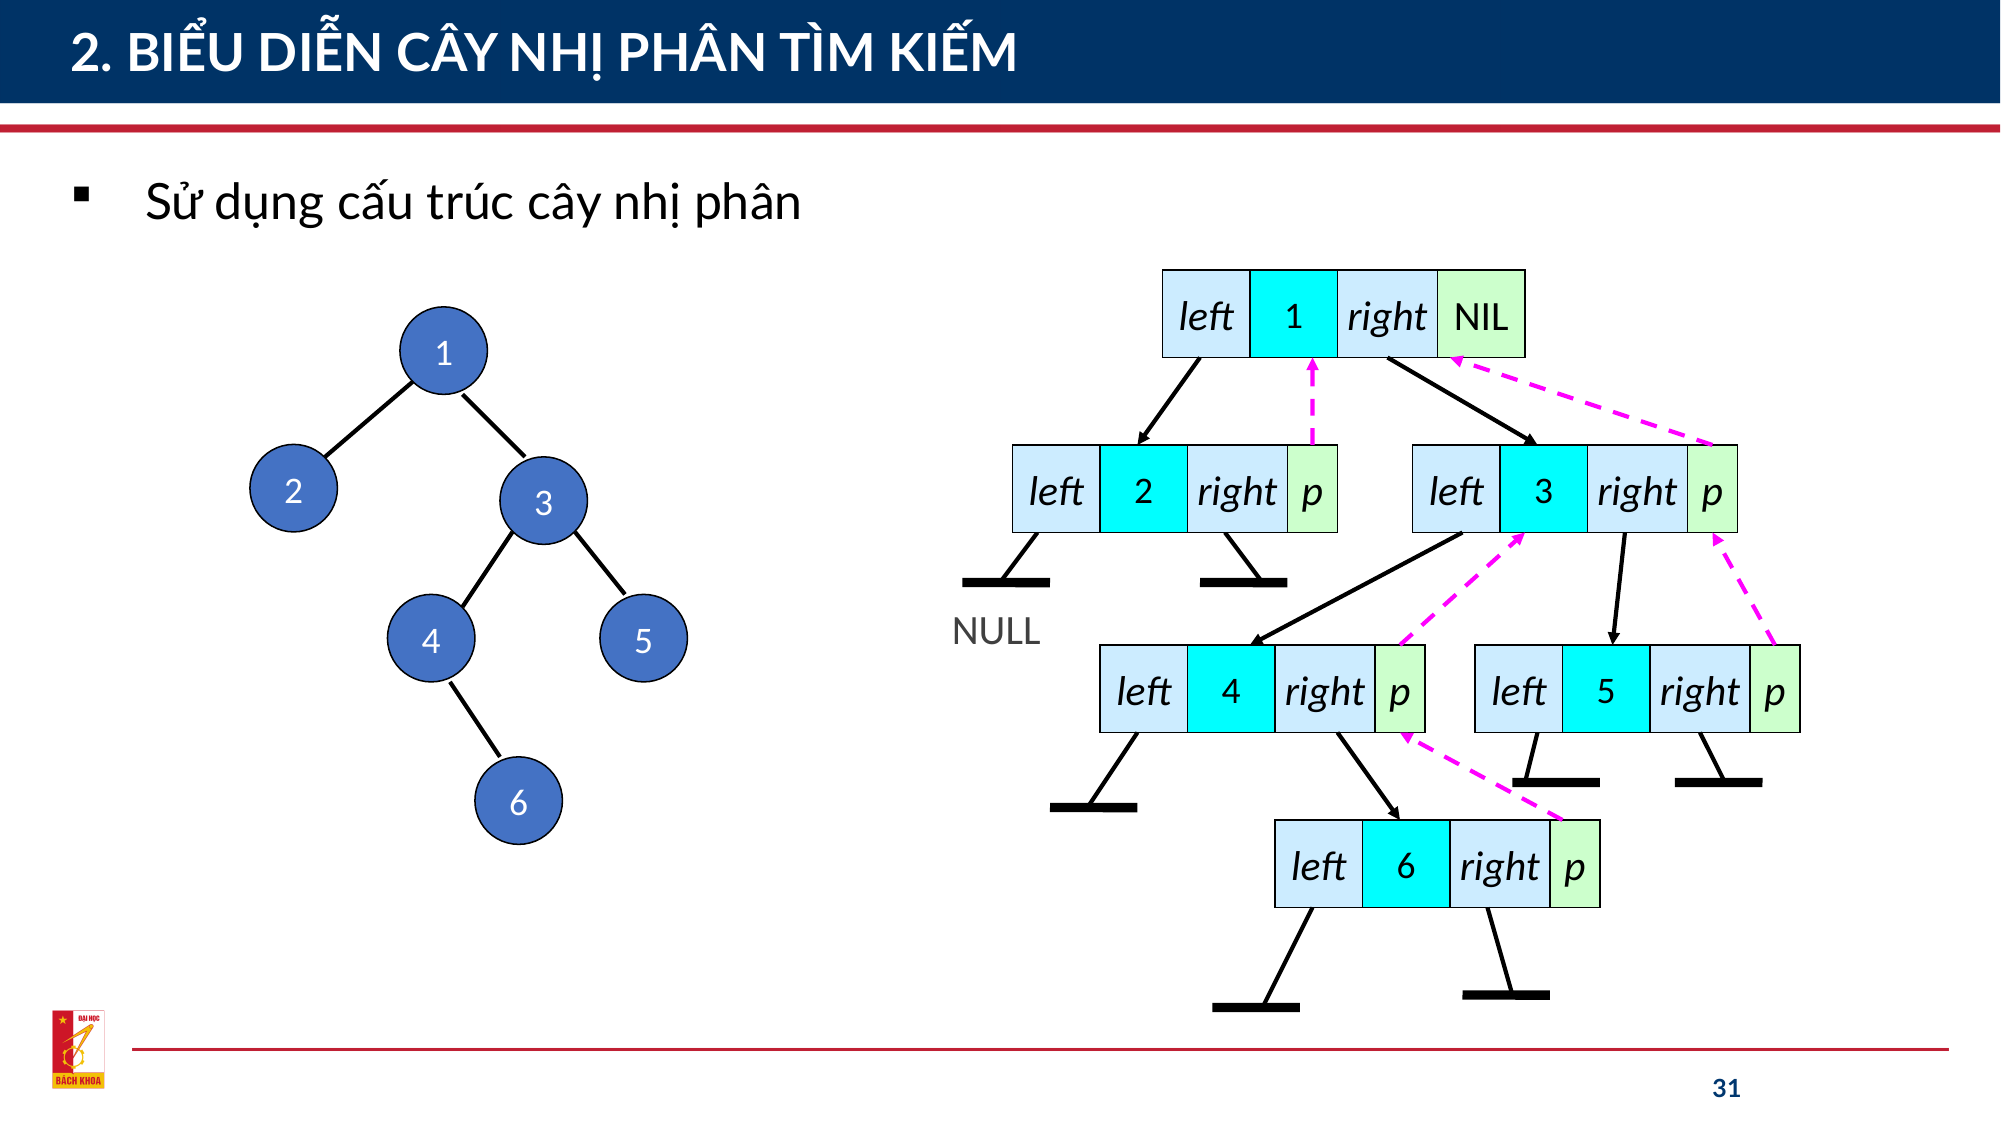

# 2. BIỂU DIỄN CÂY NHỊ PHÂN TÌM KIẾM
Sử dụng cấu trúc cây nhị phân
left
1
right
NIL
1

2
left
2
right
p
left
3
right
p
3

4
5
NULL
left
4
right
p
left
5
right
p

6

left
6
right
p

31